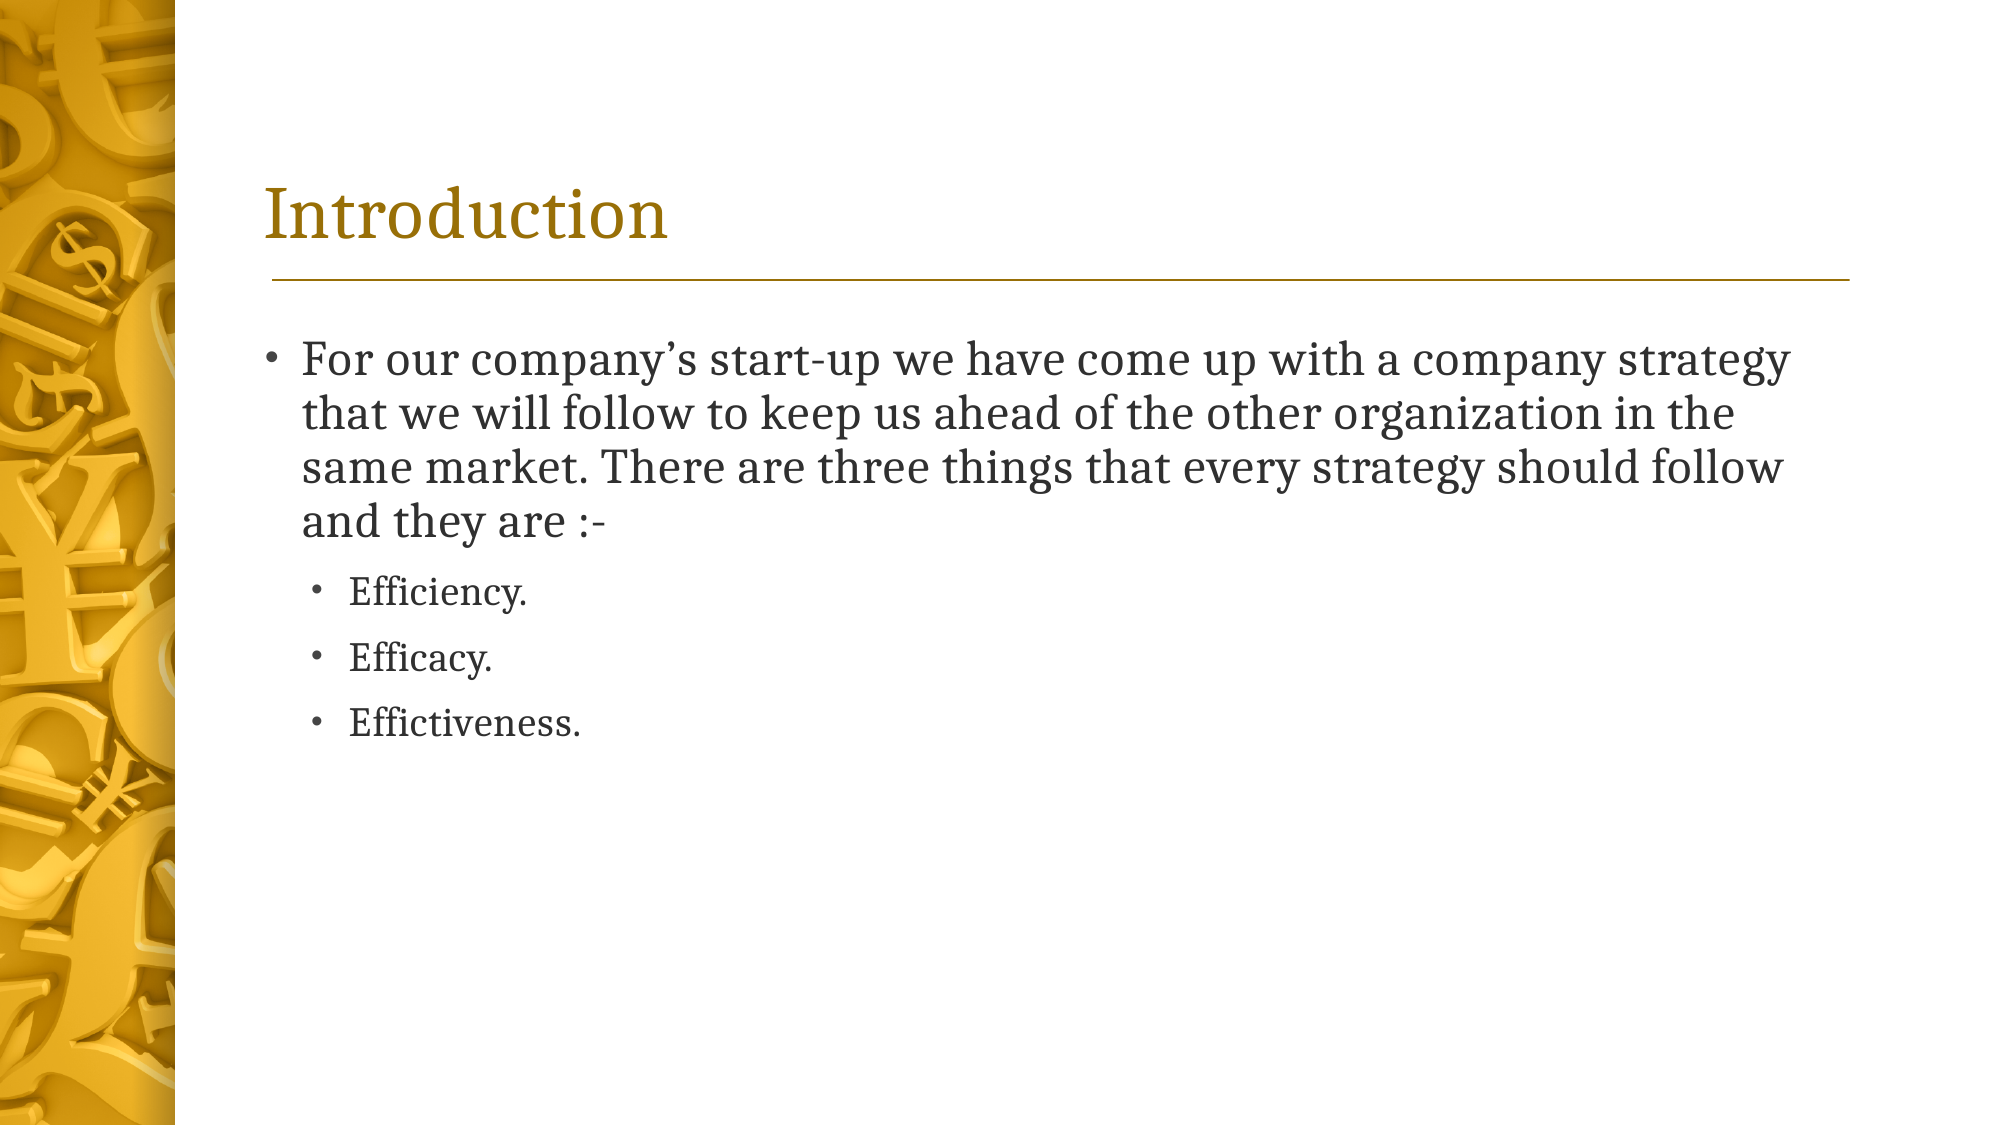

# Introduction
For our company’s start-up we have come up with a company strategy that we will follow to keep us ahead of the other organization in the same market. There are three things that every strategy should follow and they are :-
Efficiency.
Efficacy.
Effictiveness.